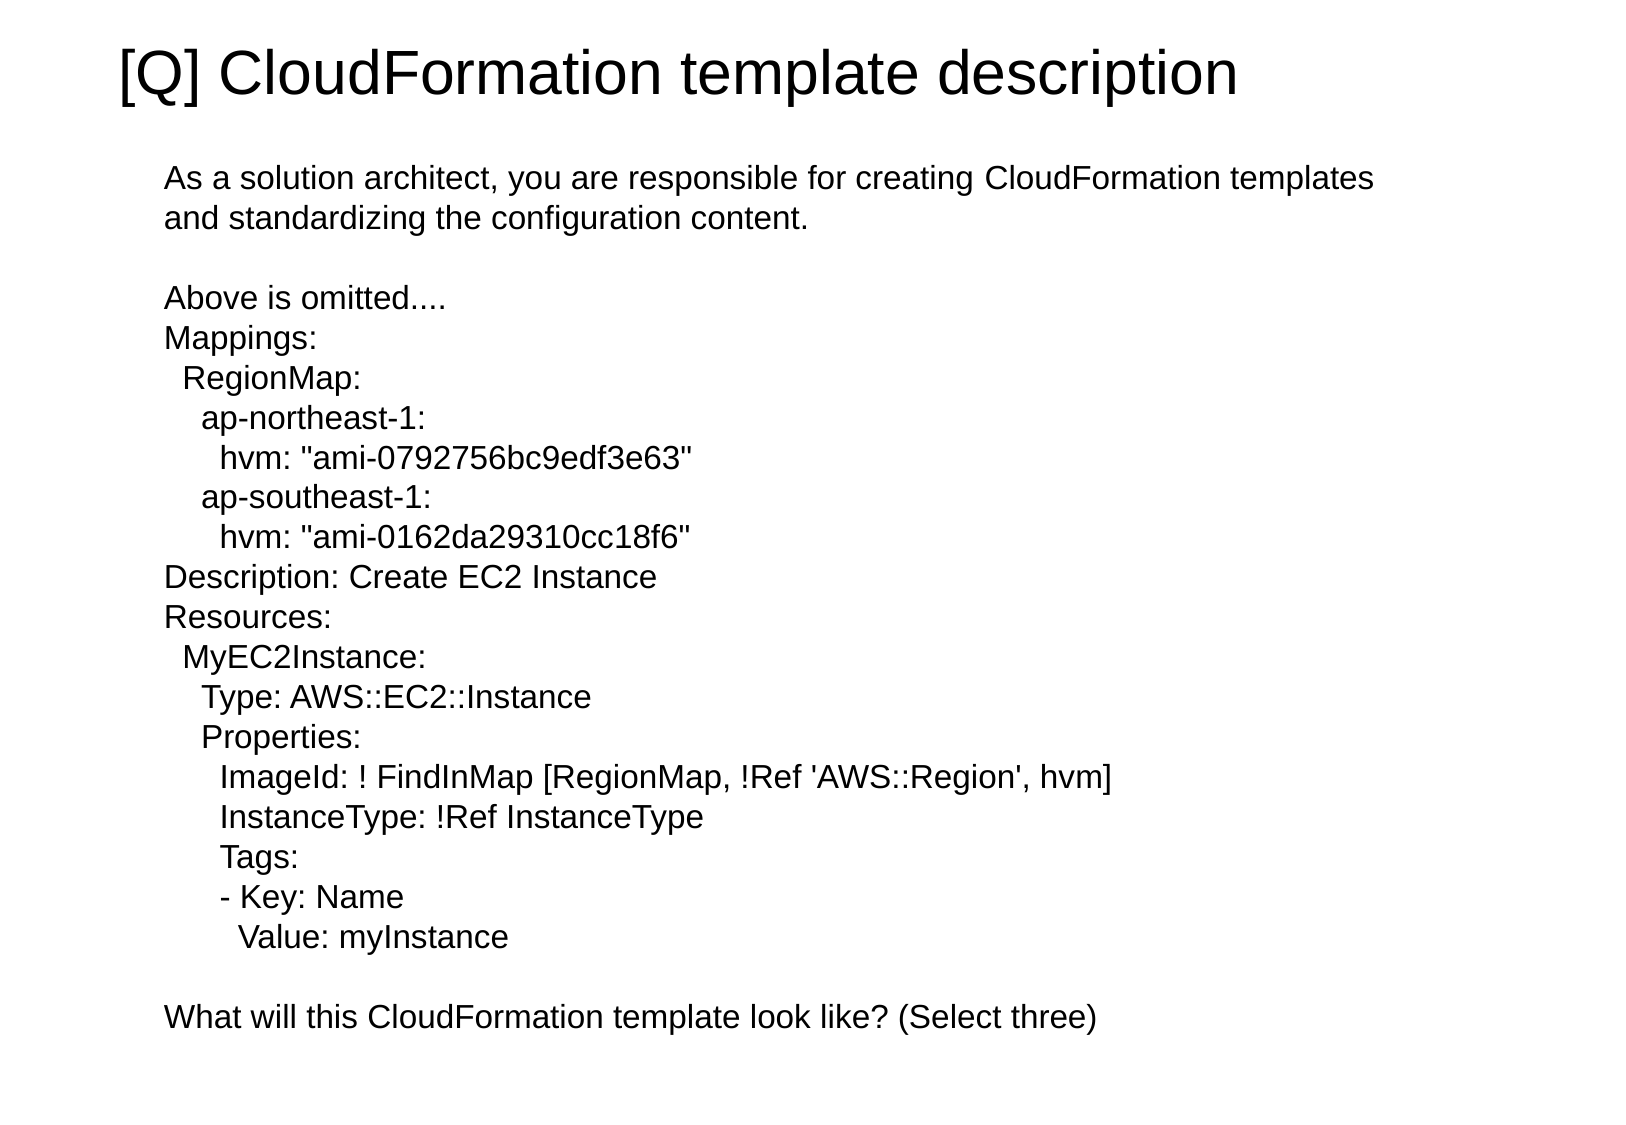

[Q] CloudFormation template description
As a solution architect, you are responsible for creating CloudFormation templates and standardizing the configuration content.

Above is omitted....
Mappings:
  RegionMap:
    ap-northeast-1:
      hvm: "ami-0792756bc9edf3e63"
    ap-southeast-1:
      hvm: "ami-0162da29310cc18f6"
Description: Create EC2 Instance
Resources:
  MyEC2Instance:
    Type: AWS::EC2::Instance
    Properties:
      ImageId: ! FindInMap [RegionMap, !Ref 'AWS::Region', hvm]
      InstanceType: !Ref InstanceType
      Tags:
      - Key: Name
        Value: myInstance

What will this CloudFormation template look like? (Select three)

This allows any IP to traverse the HTTP port
Configure the inbound rules of the security group
Allowing traffic to flow from one IP on port 22